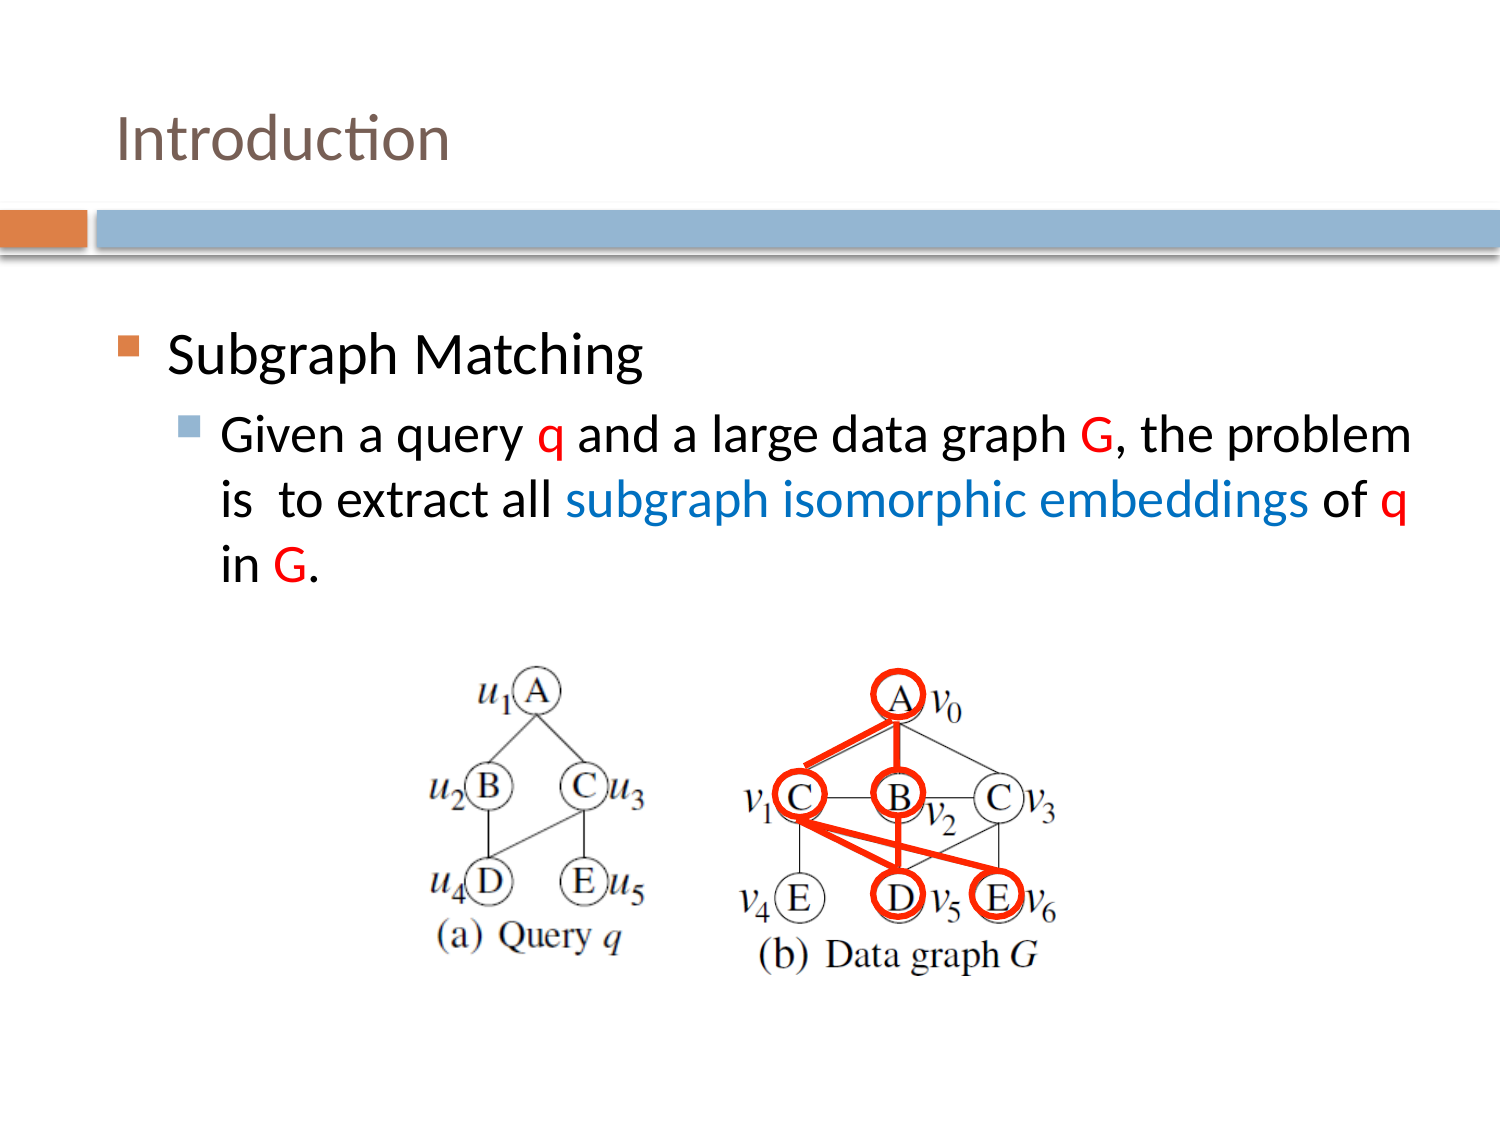

# Introduction

Subgraph Matching
Given a query q and a large data graph G, the problem is  to extract all subgraph isomorphic embeddings of q in G.